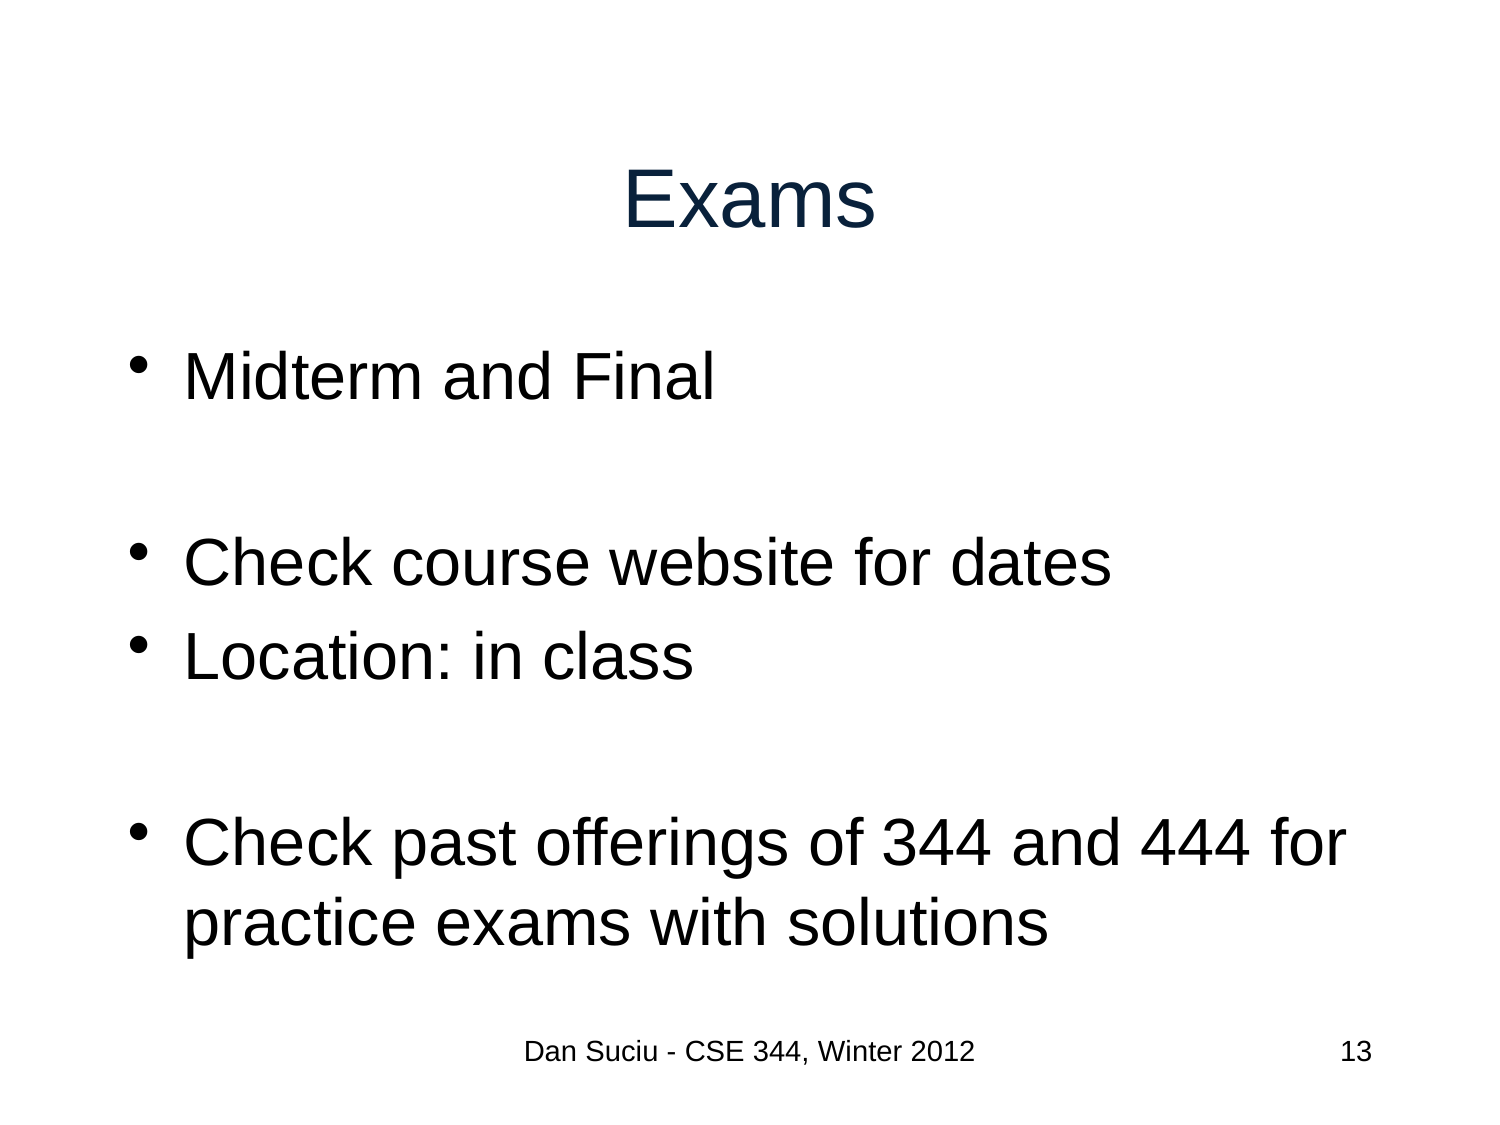

# Exams
Midterm and Final

Check course website for dates
Location: in class

Check past offerings of 344 and 444 for practice exams with solutions
Dan Suciu - CSE 344, Winter 2012
13